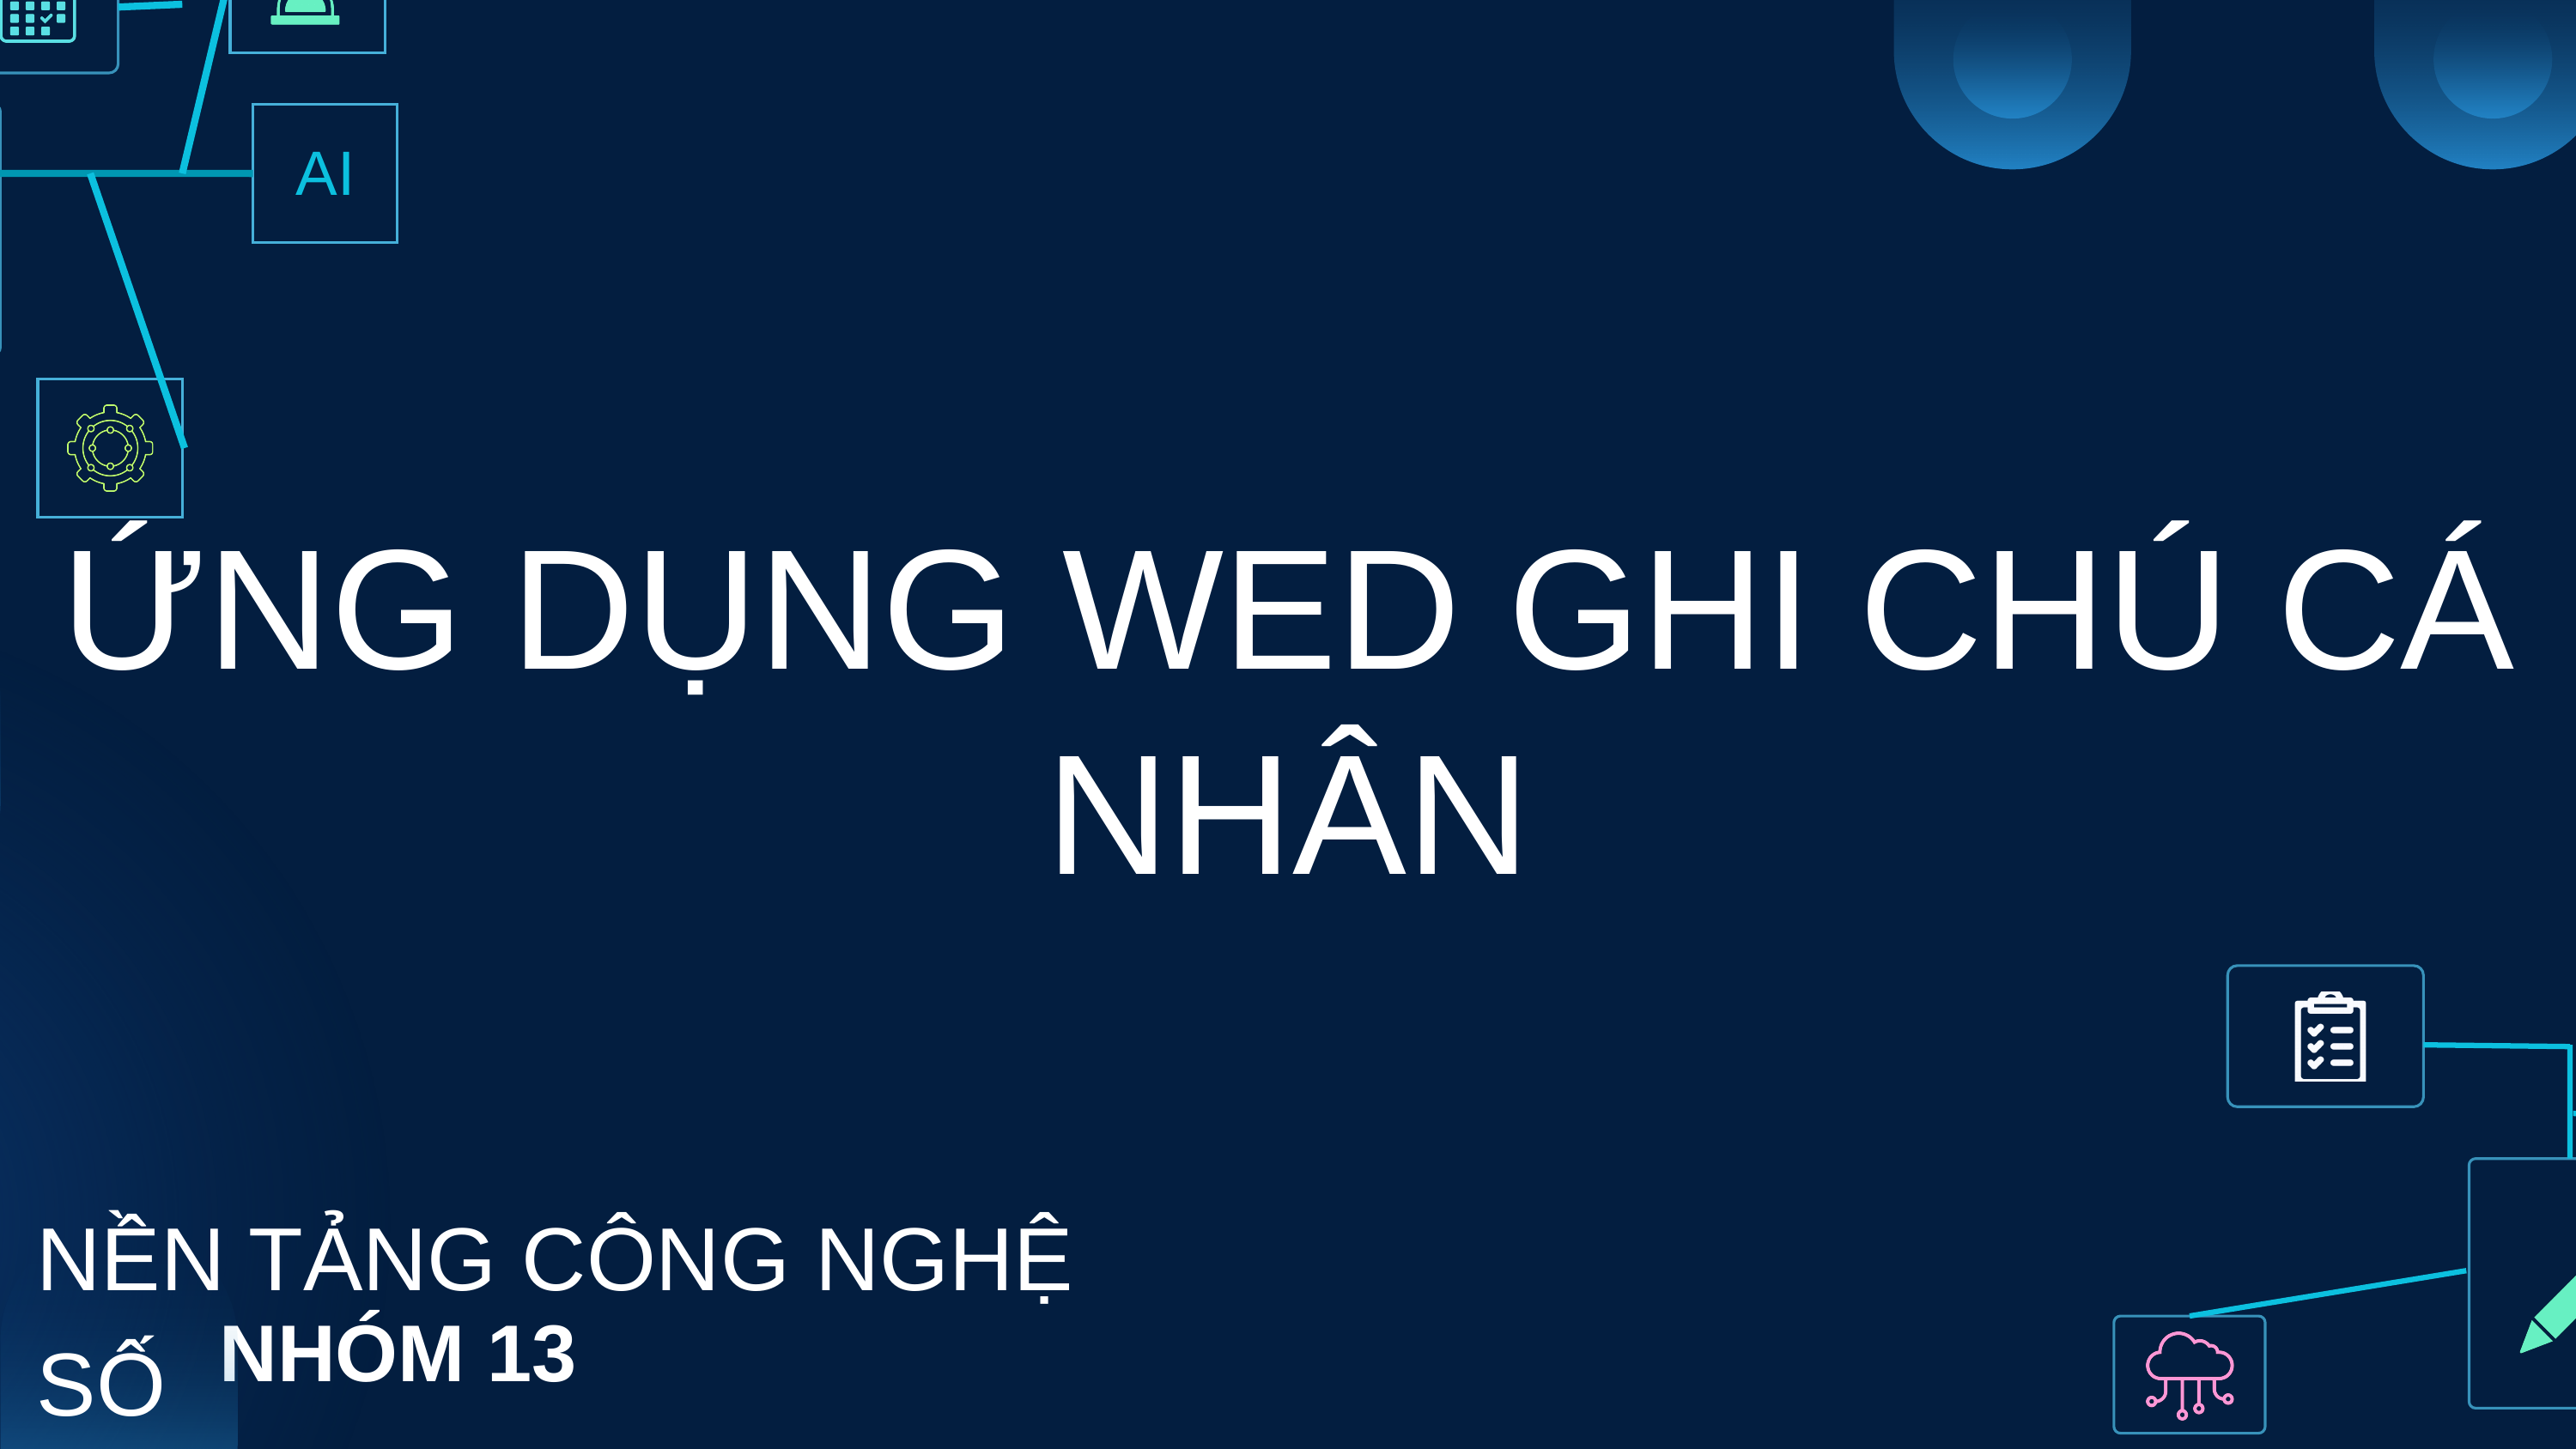

AI

ỨNG DỤNG WED GHI CHÚ CÁ NHÂN

AI

NỀN TẢNG CÔNG NGHỆ SỐ

NHÓM 13